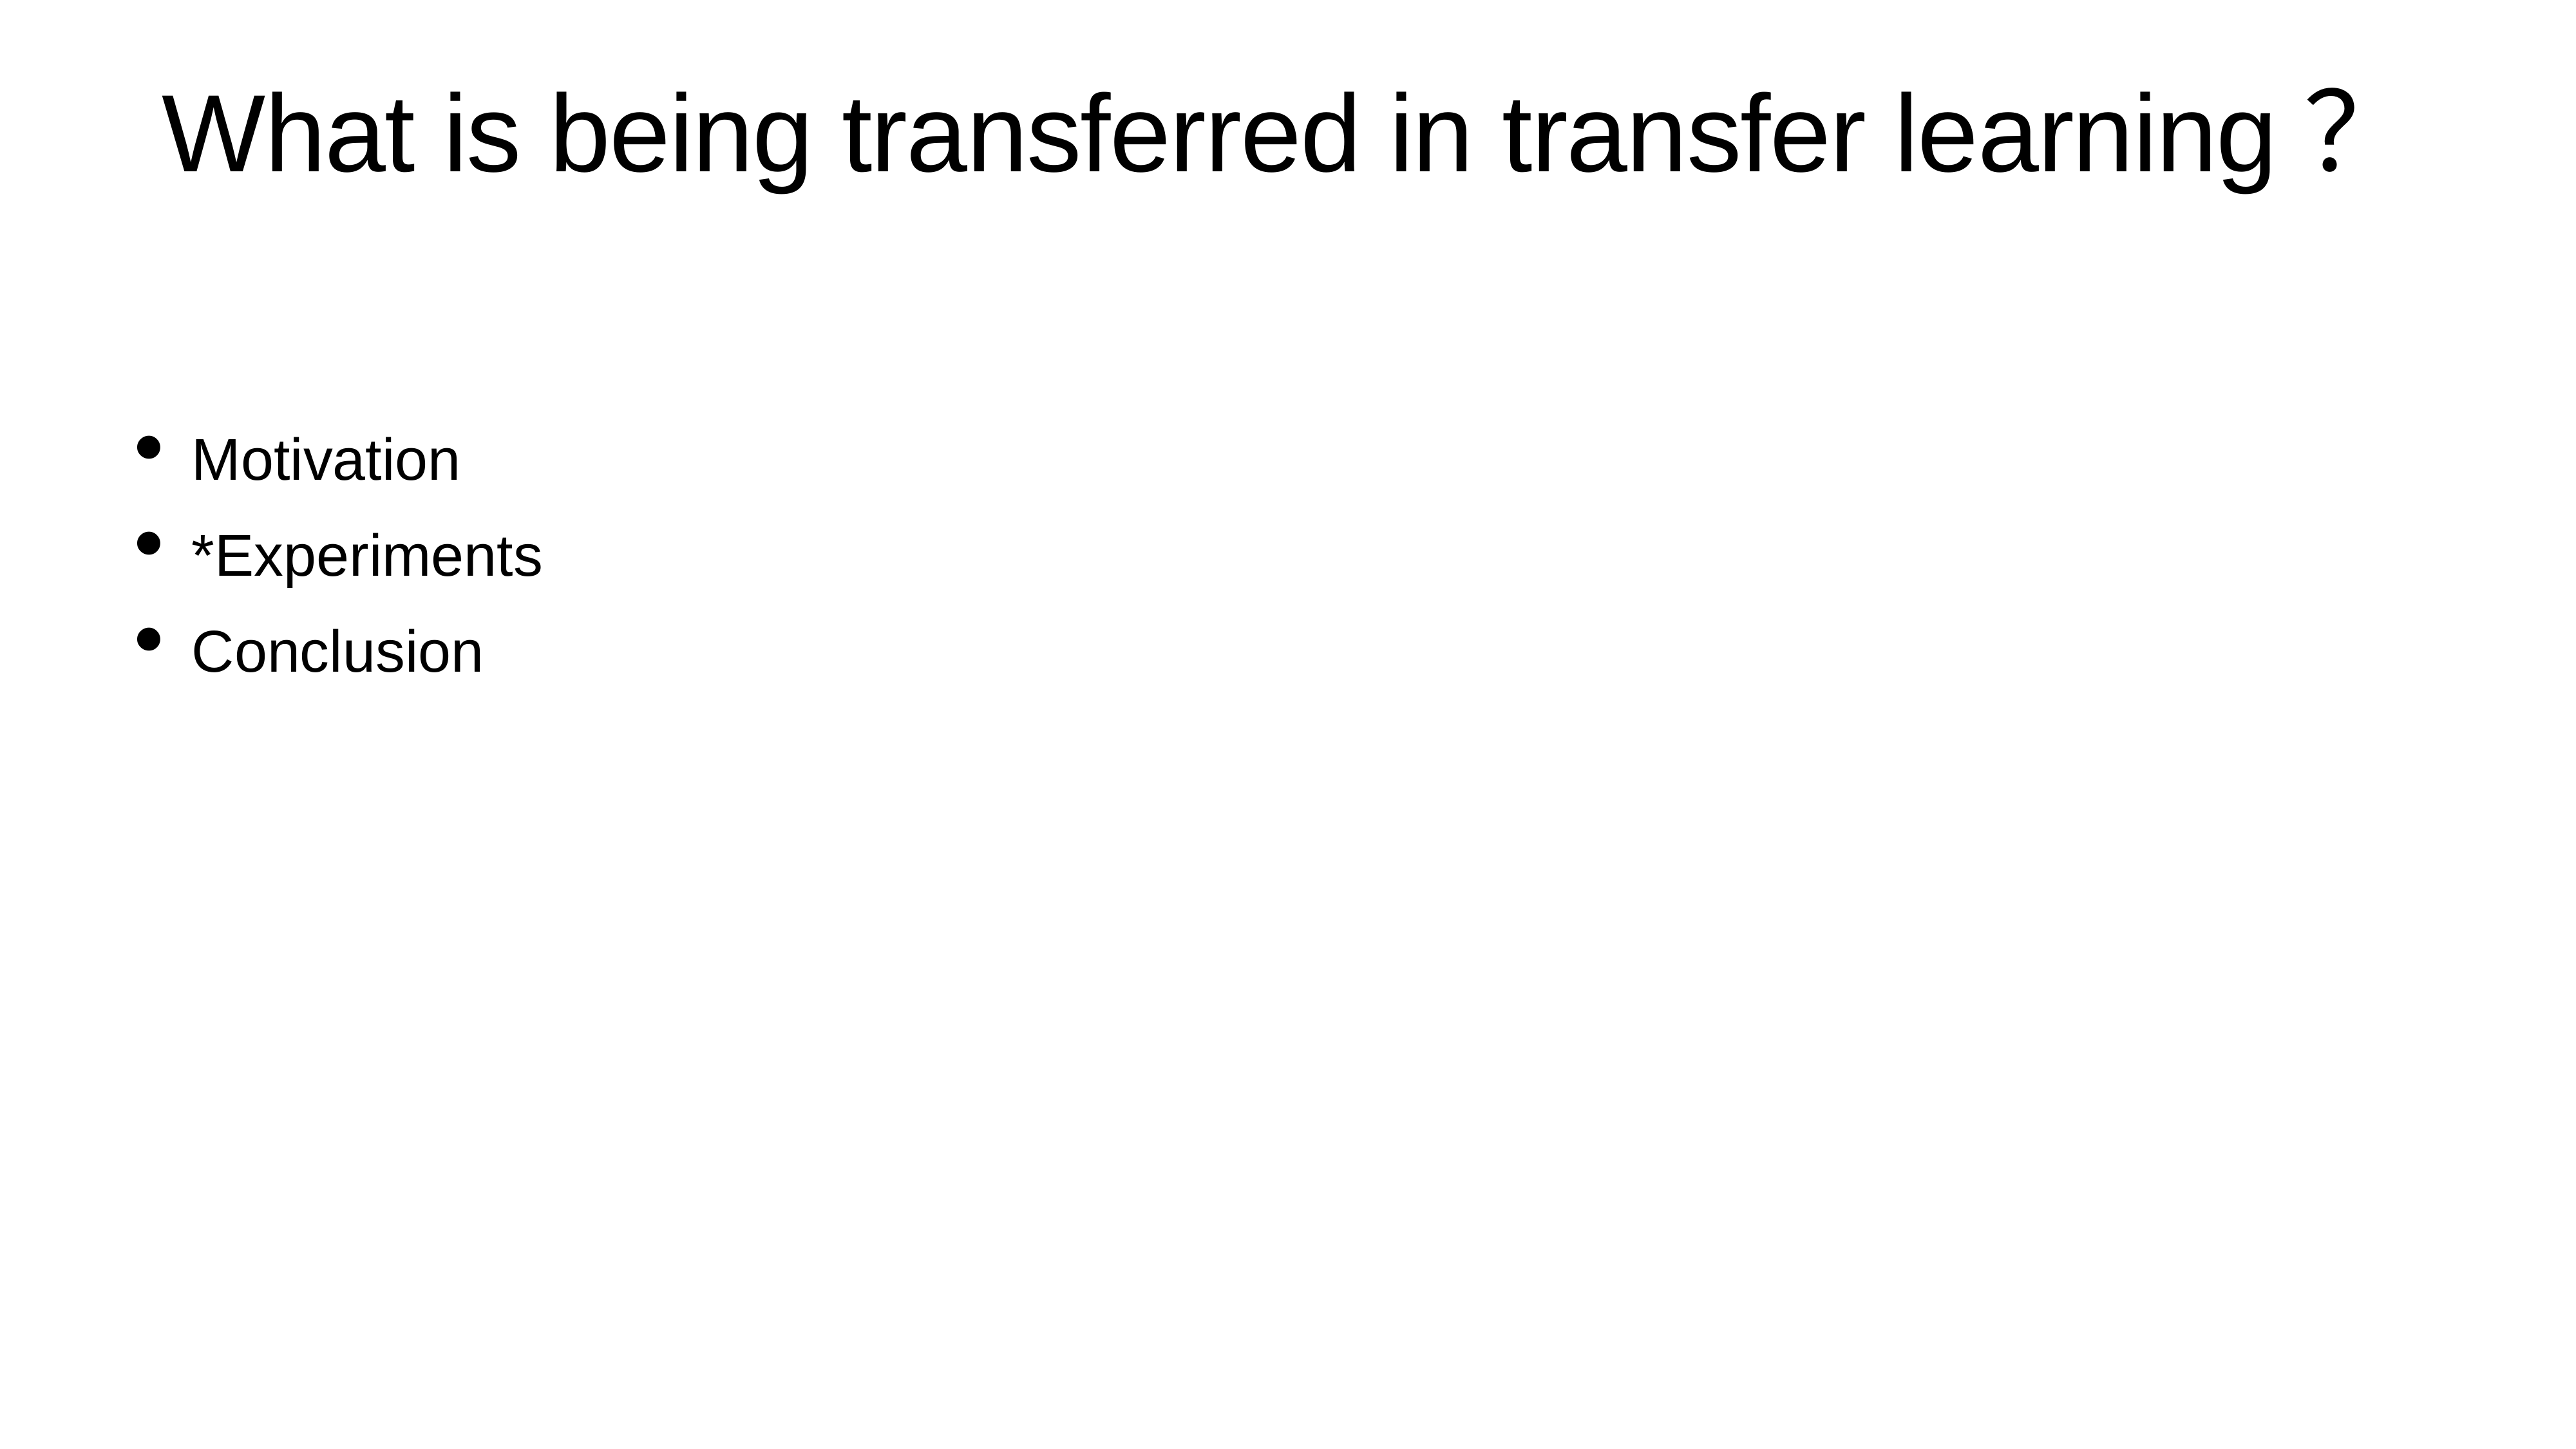

# What is being transferred in transfer learning？
Motivation
*Experiments
Conclusion